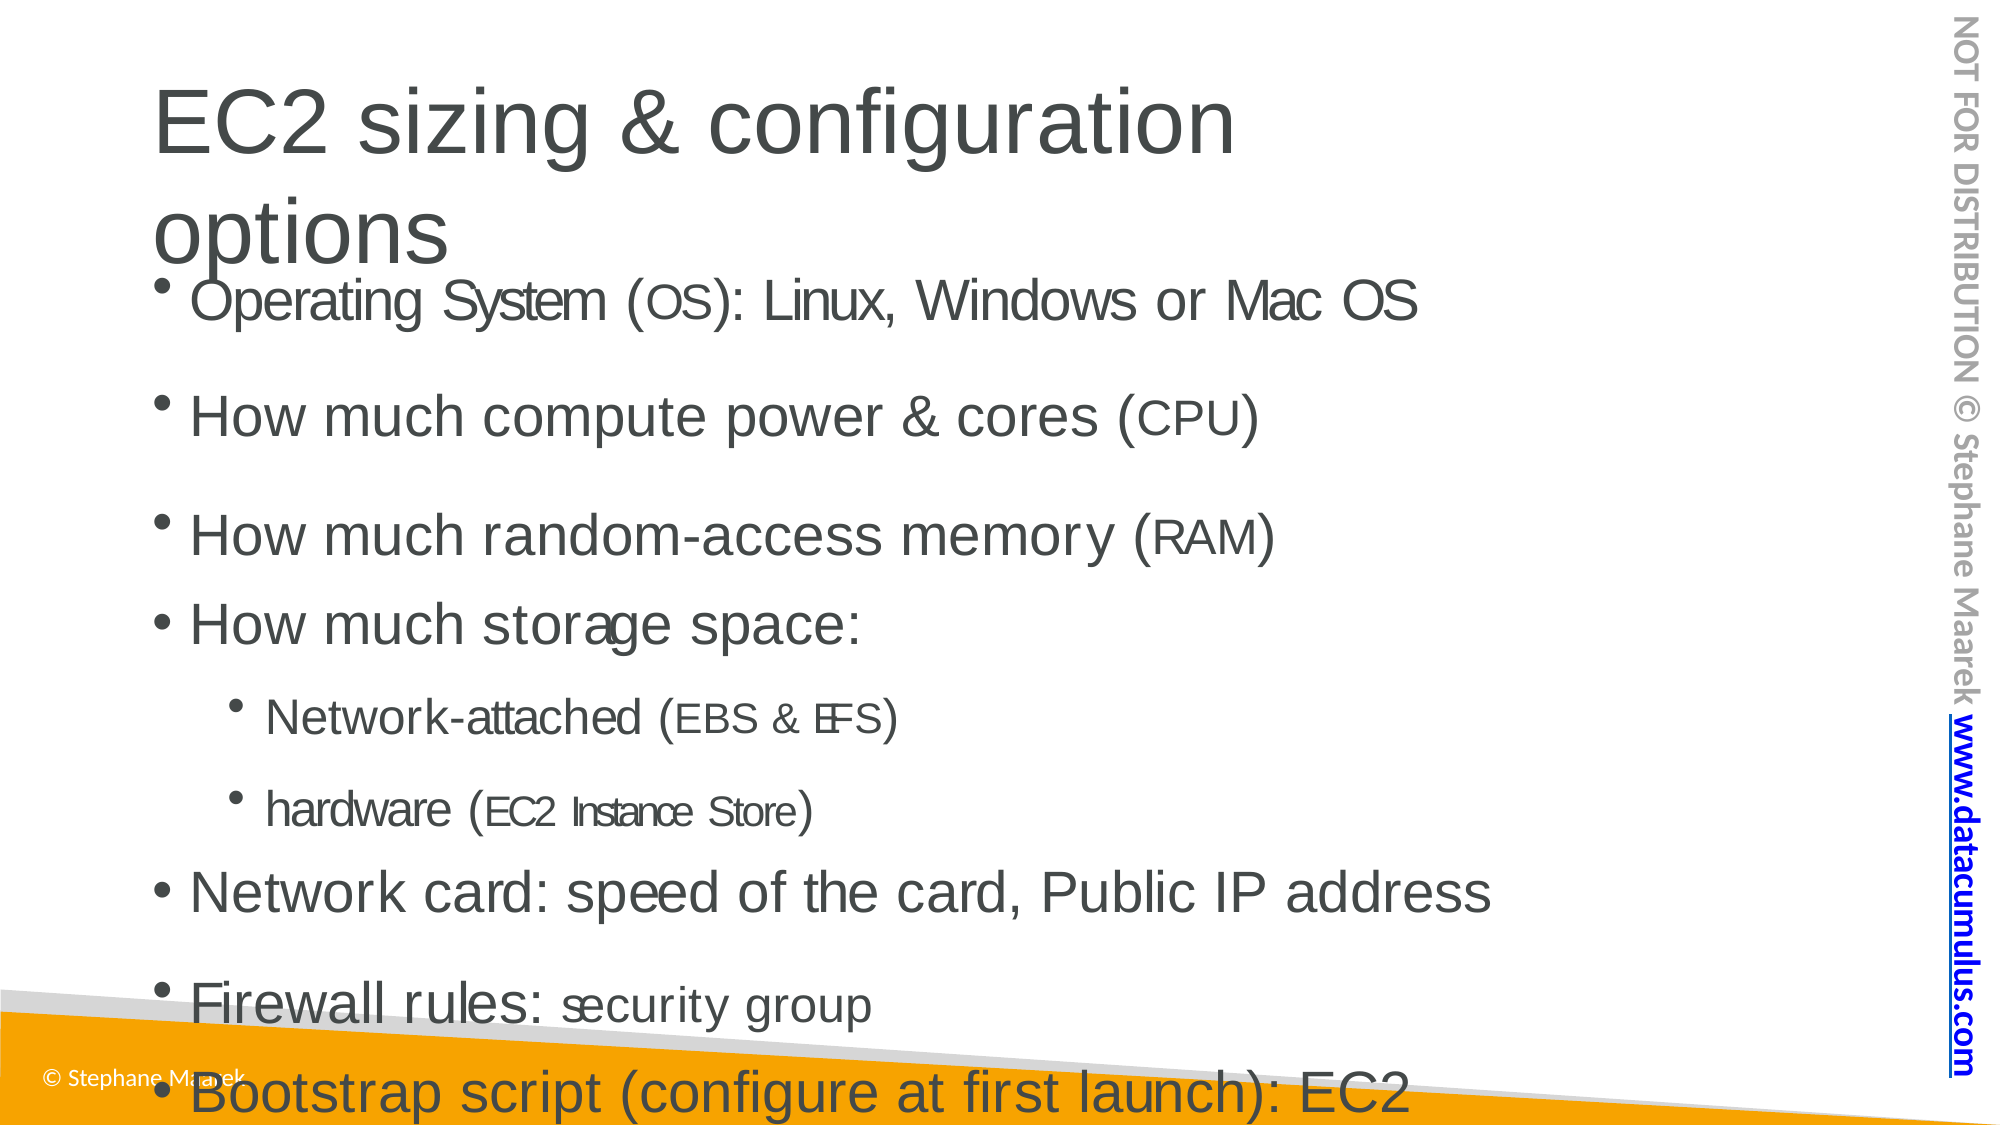

NOT FOR DISTRIBUTION © Stephane Maarek www.datacumulus.com
# EC2 sizing & configuration options
Operating System (OS): Linux, Windows or Mac OS
How much compute power & cores (CPU)
How much random-access memory (RAM)
How much storage space:
Network-attached (EBS & EFS)
hardware (EC2 Instance Store)
Network card: speed of the card, Public IP address
Firewall rules: security group
Bootstrap script (configure at first launch): EC2 User Data
© Stephane Maarek